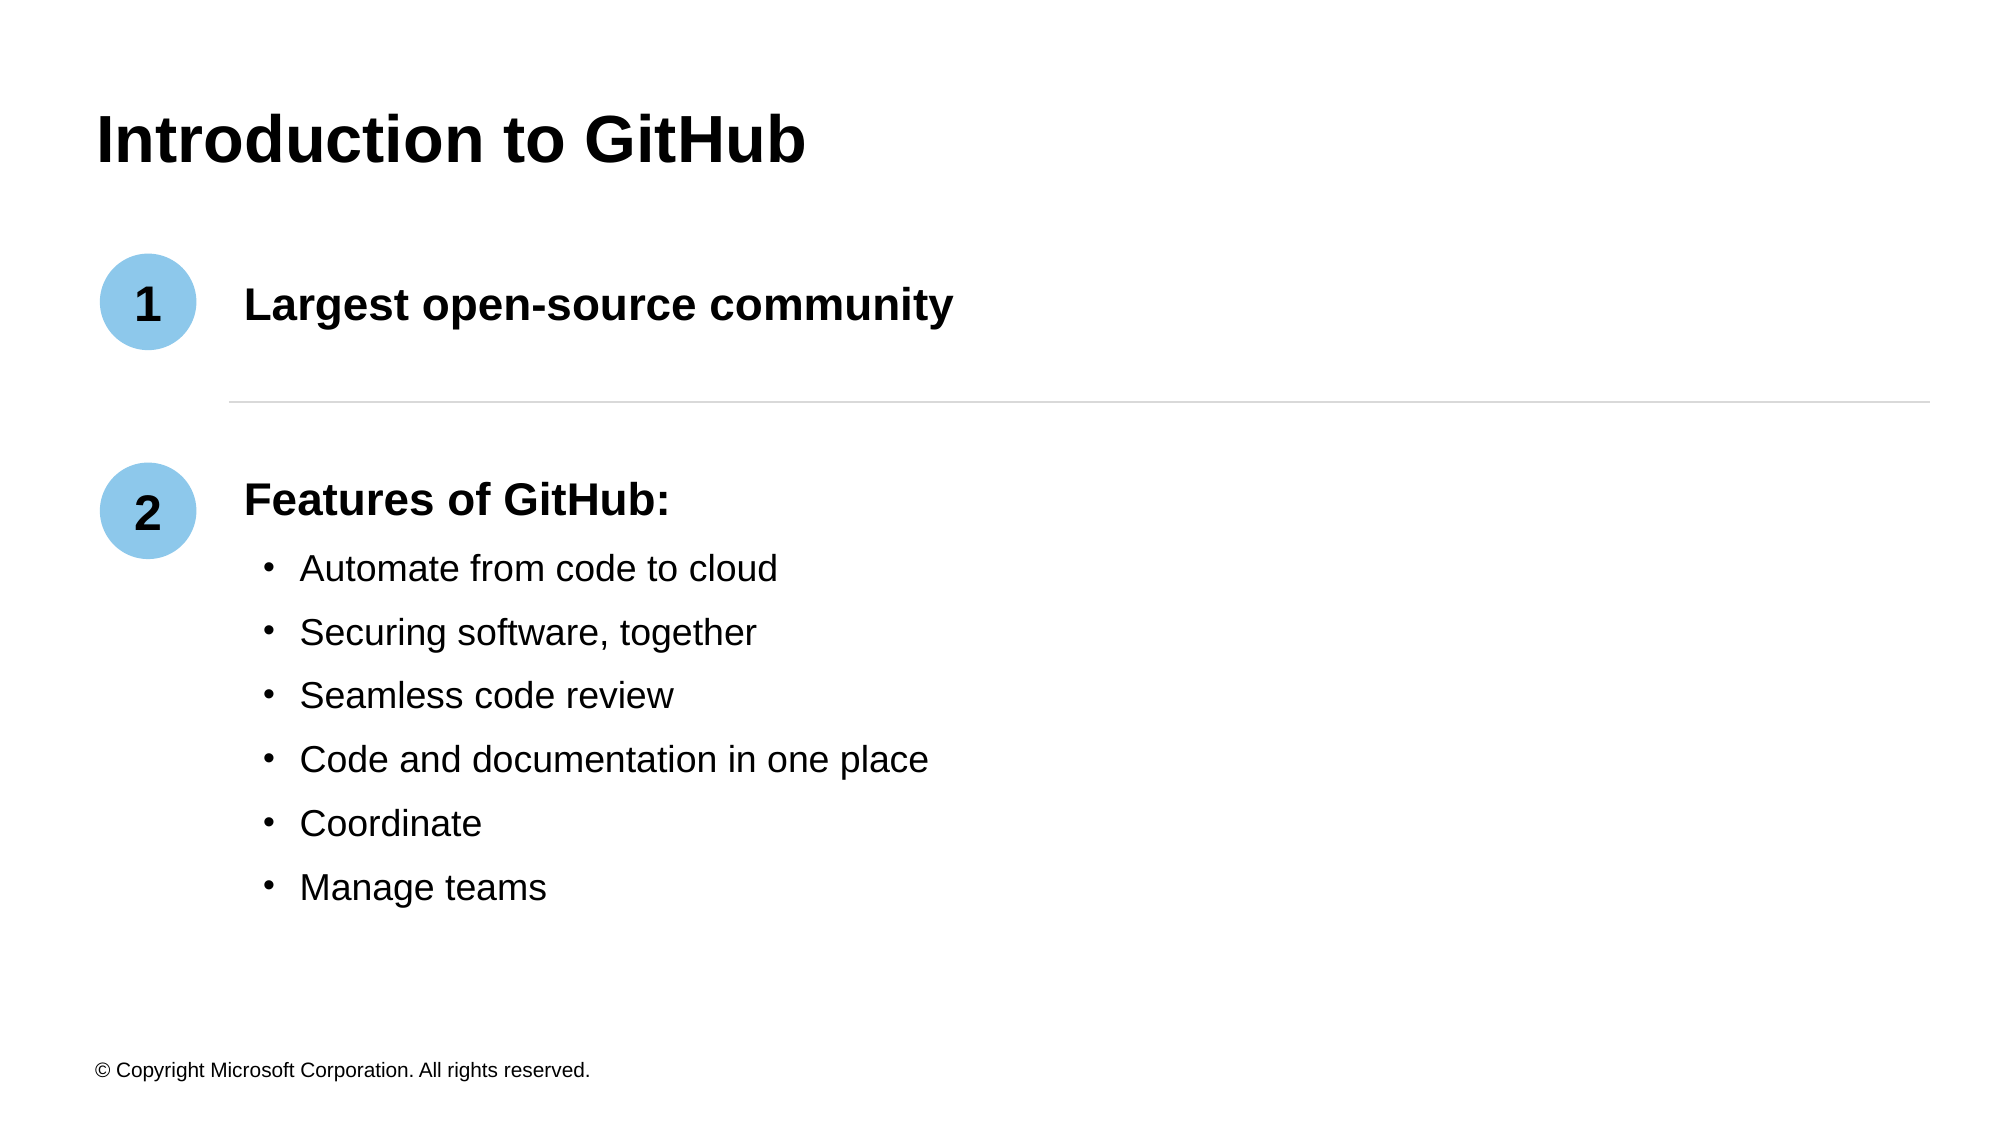

# Introduction to GitHub
1
Largest open-source community
2
Features of GitHub:
Automate from code to cloud
Securing software, together
Seamless code review
Code and documentation in one place
Coordinate
Manage teams